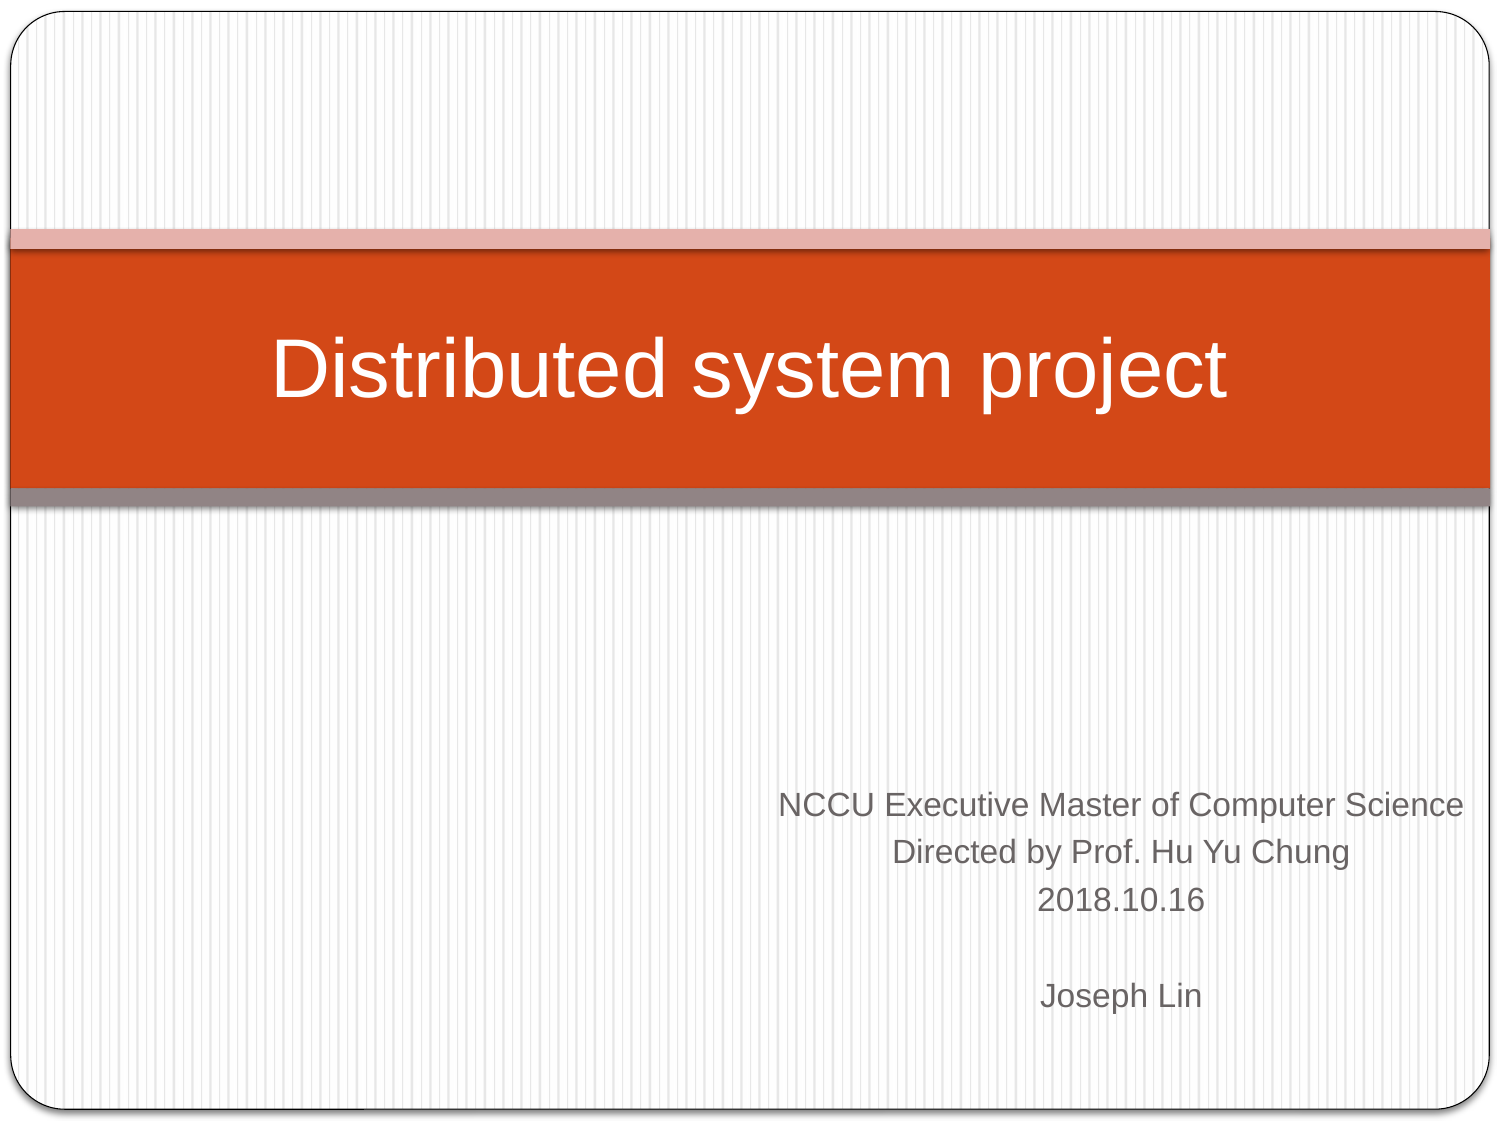

# Distributed system project
NCCU Executive Master of Computer Science
Directed by Prof. Hu Yu Chung
2018.10.16

Joseph Lin